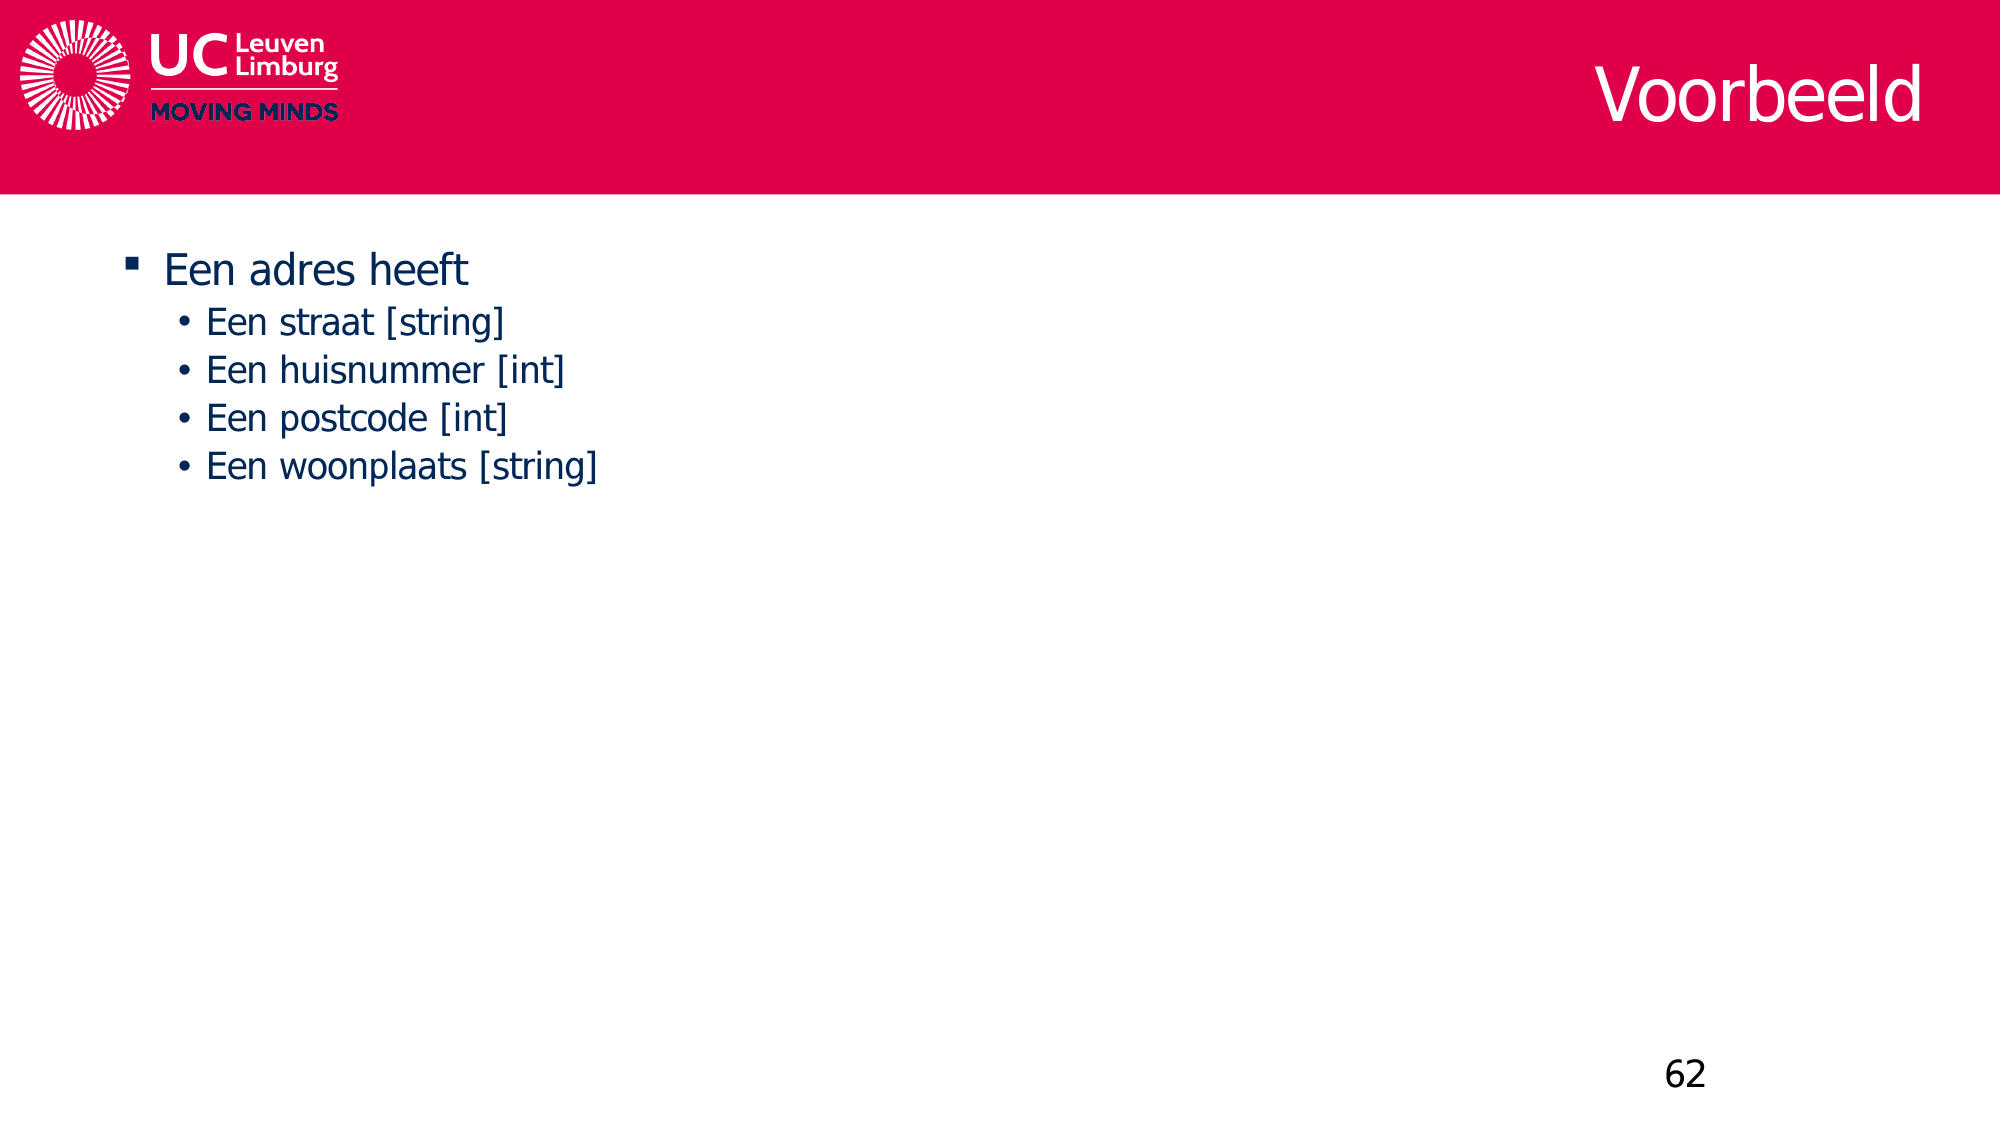

# Voorbeeld
Een adres heeft
Een straat [string]
Een huisnummer [int]
Een postcode [int]
Een woonplaats [string]

62